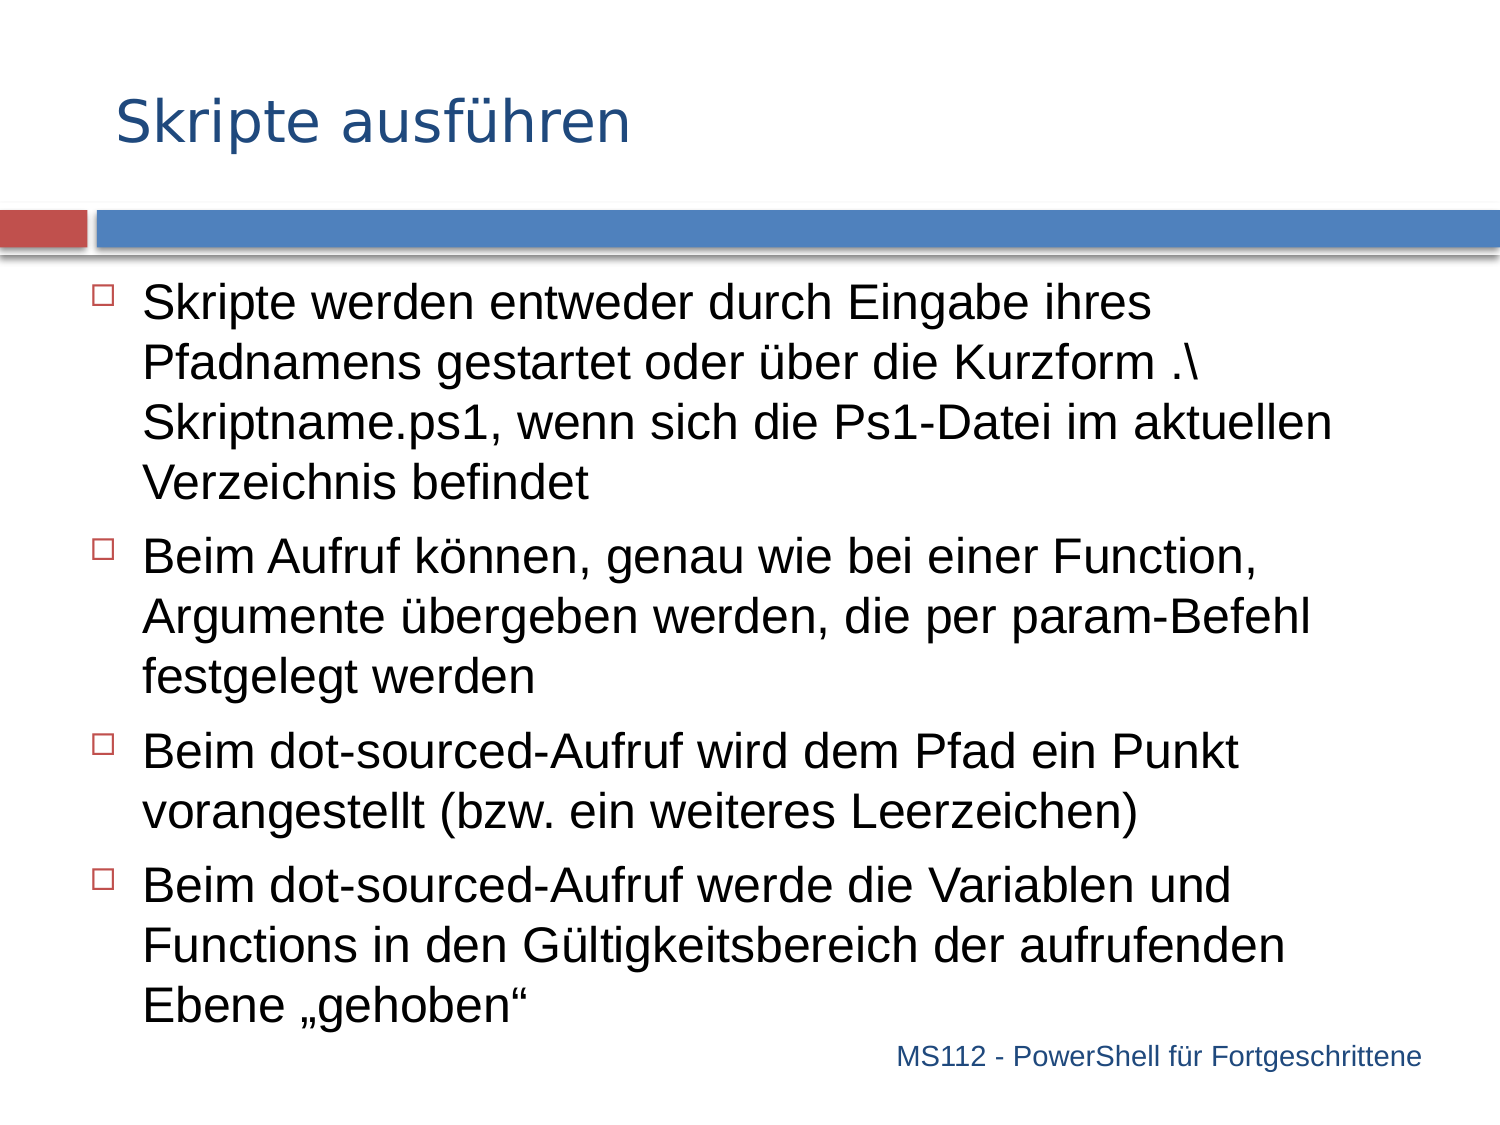

# Skripte ausführen
Skripte werden entweder durch Eingabe ihres Pfadnamens gestartet oder über die Kurzform .\Skriptname.ps1, wenn sich die Ps1-Datei im aktuellen Verzeichnis befindet
Beim Aufruf können, genau wie bei einer Function, Argumente übergeben werden, die per param-Befehl festgelegt werden
Beim dot-sourced-Aufruf wird dem Pfad ein Punkt vorangestellt (bzw. ein weiteres Leerzeichen)
Beim dot-sourced-Aufruf werde die Variablen und Functions in den Gültigkeitsbereich der aufrufenden Ebene „gehoben“
MS112 - PowerShell für Fortgeschrittene